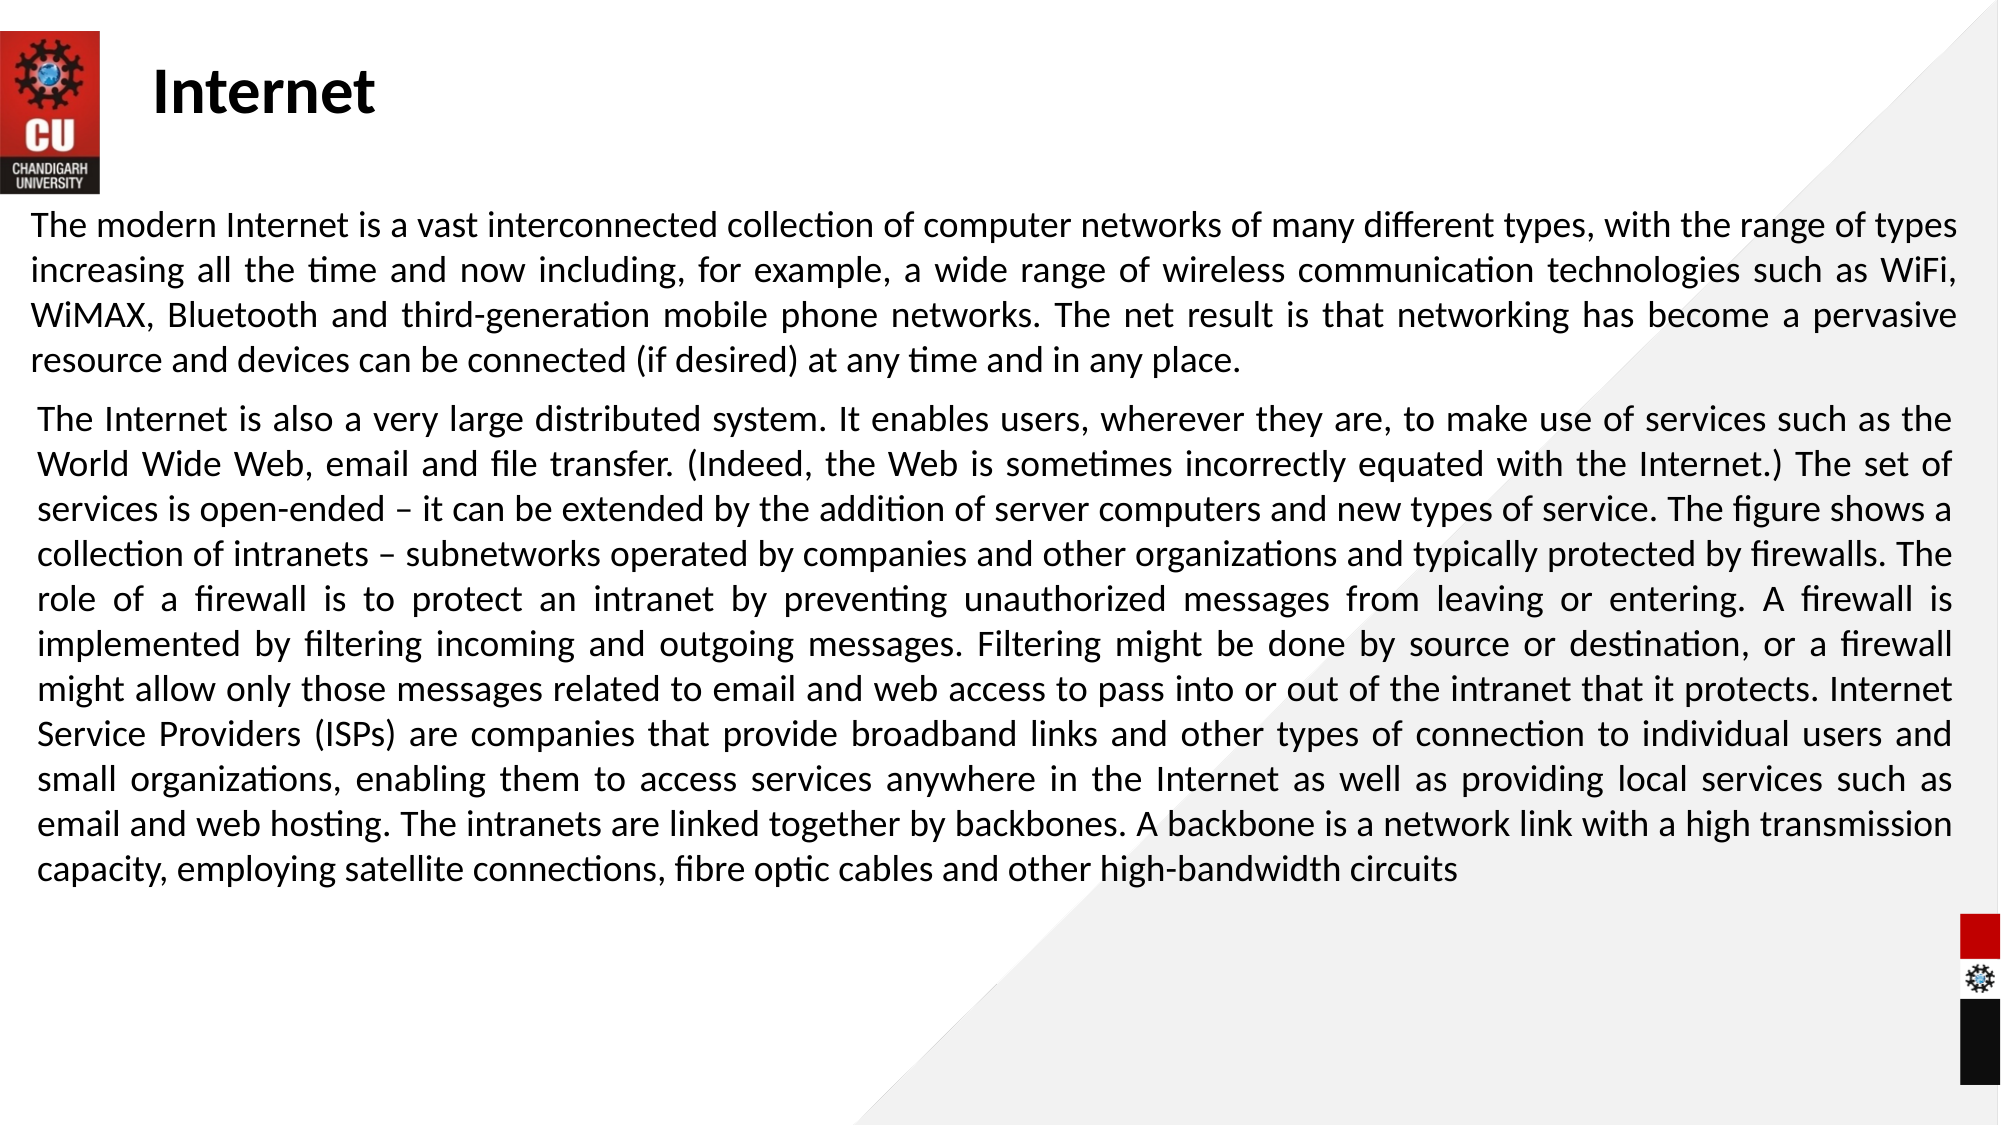

Internet
The modern Internet is a vast interconnected collection of computer networks of many different types, with the range of types increasing all the time and now including, for example, a wide range of wireless communication technologies such as WiFi, WiMAX, Bluetooth and third-generation mobile phone networks. The net result is that networking has become a pervasive resource and devices can be connected (if desired) at any time and in any place.
The Internet is also a very large distributed system. It enables users, wherever they are, to make use of services such as the World Wide Web, email and file transfer. (Indeed, the Web is sometimes incorrectly equated with the Internet.) The set of services is open-ended – it can be extended by the addition of server computers and new types of service. The figure shows a collection of intranets – subnetworks operated by companies and other organizations and typically protected by firewalls. The role of a firewall is to protect an intranet by preventing unauthorized messages from leaving or entering. A firewall is implemented by filtering incoming and outgoing messages. Filtering might be done by source or destination, or a firewall might allow only those messages related to email and web access to pass into or out of the intranet that it protects. Internet Service Providers (ISPs) are companies that provide broadband links and other types of connection to individual users and small organizations, enabling them to access services anywhere in the Internet as well as providing local services such as email and web hosting. The intranets are linked together by backbones. A backbone is a network link with a high transmission capacity, employing satellite connections, fibre optic cables and other high-bandwidth circuits
33